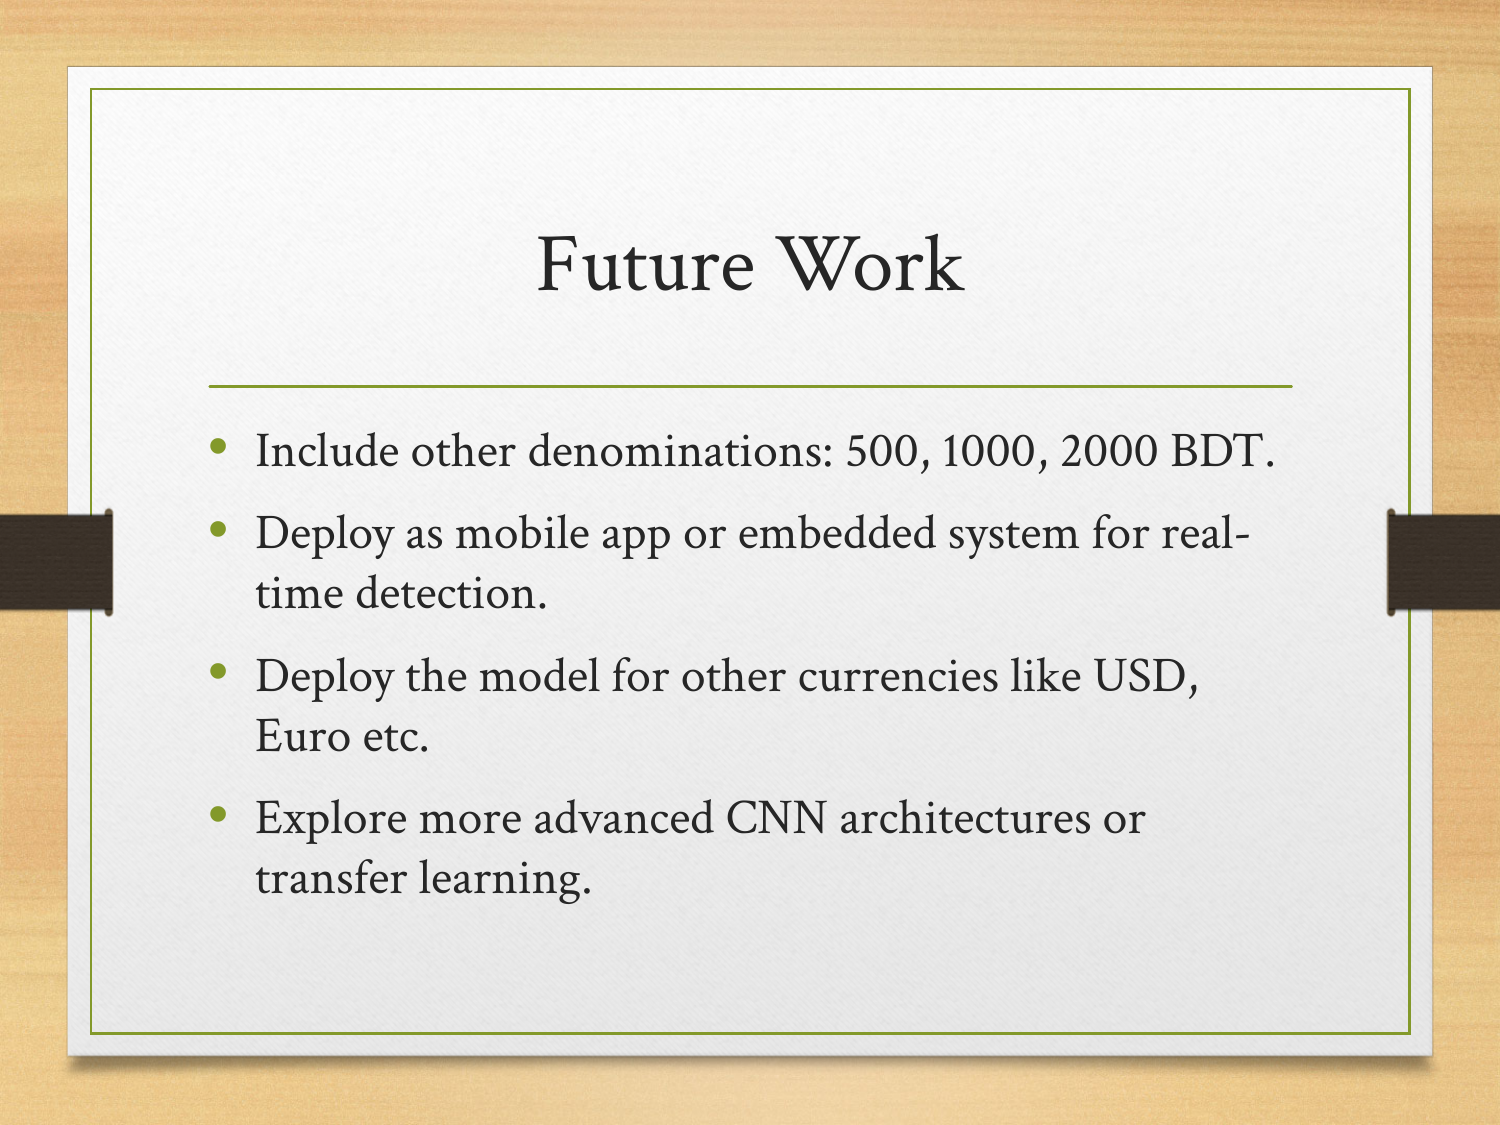

# Future Work
Include other denominations: 500, 1000, 2000 BDT.
Deploy as mobile app or embedded system for real-time detection.
Deploy the model for other currencies like USD, Euro etc.
Explore more advanced CNN architectures or transfer learning.